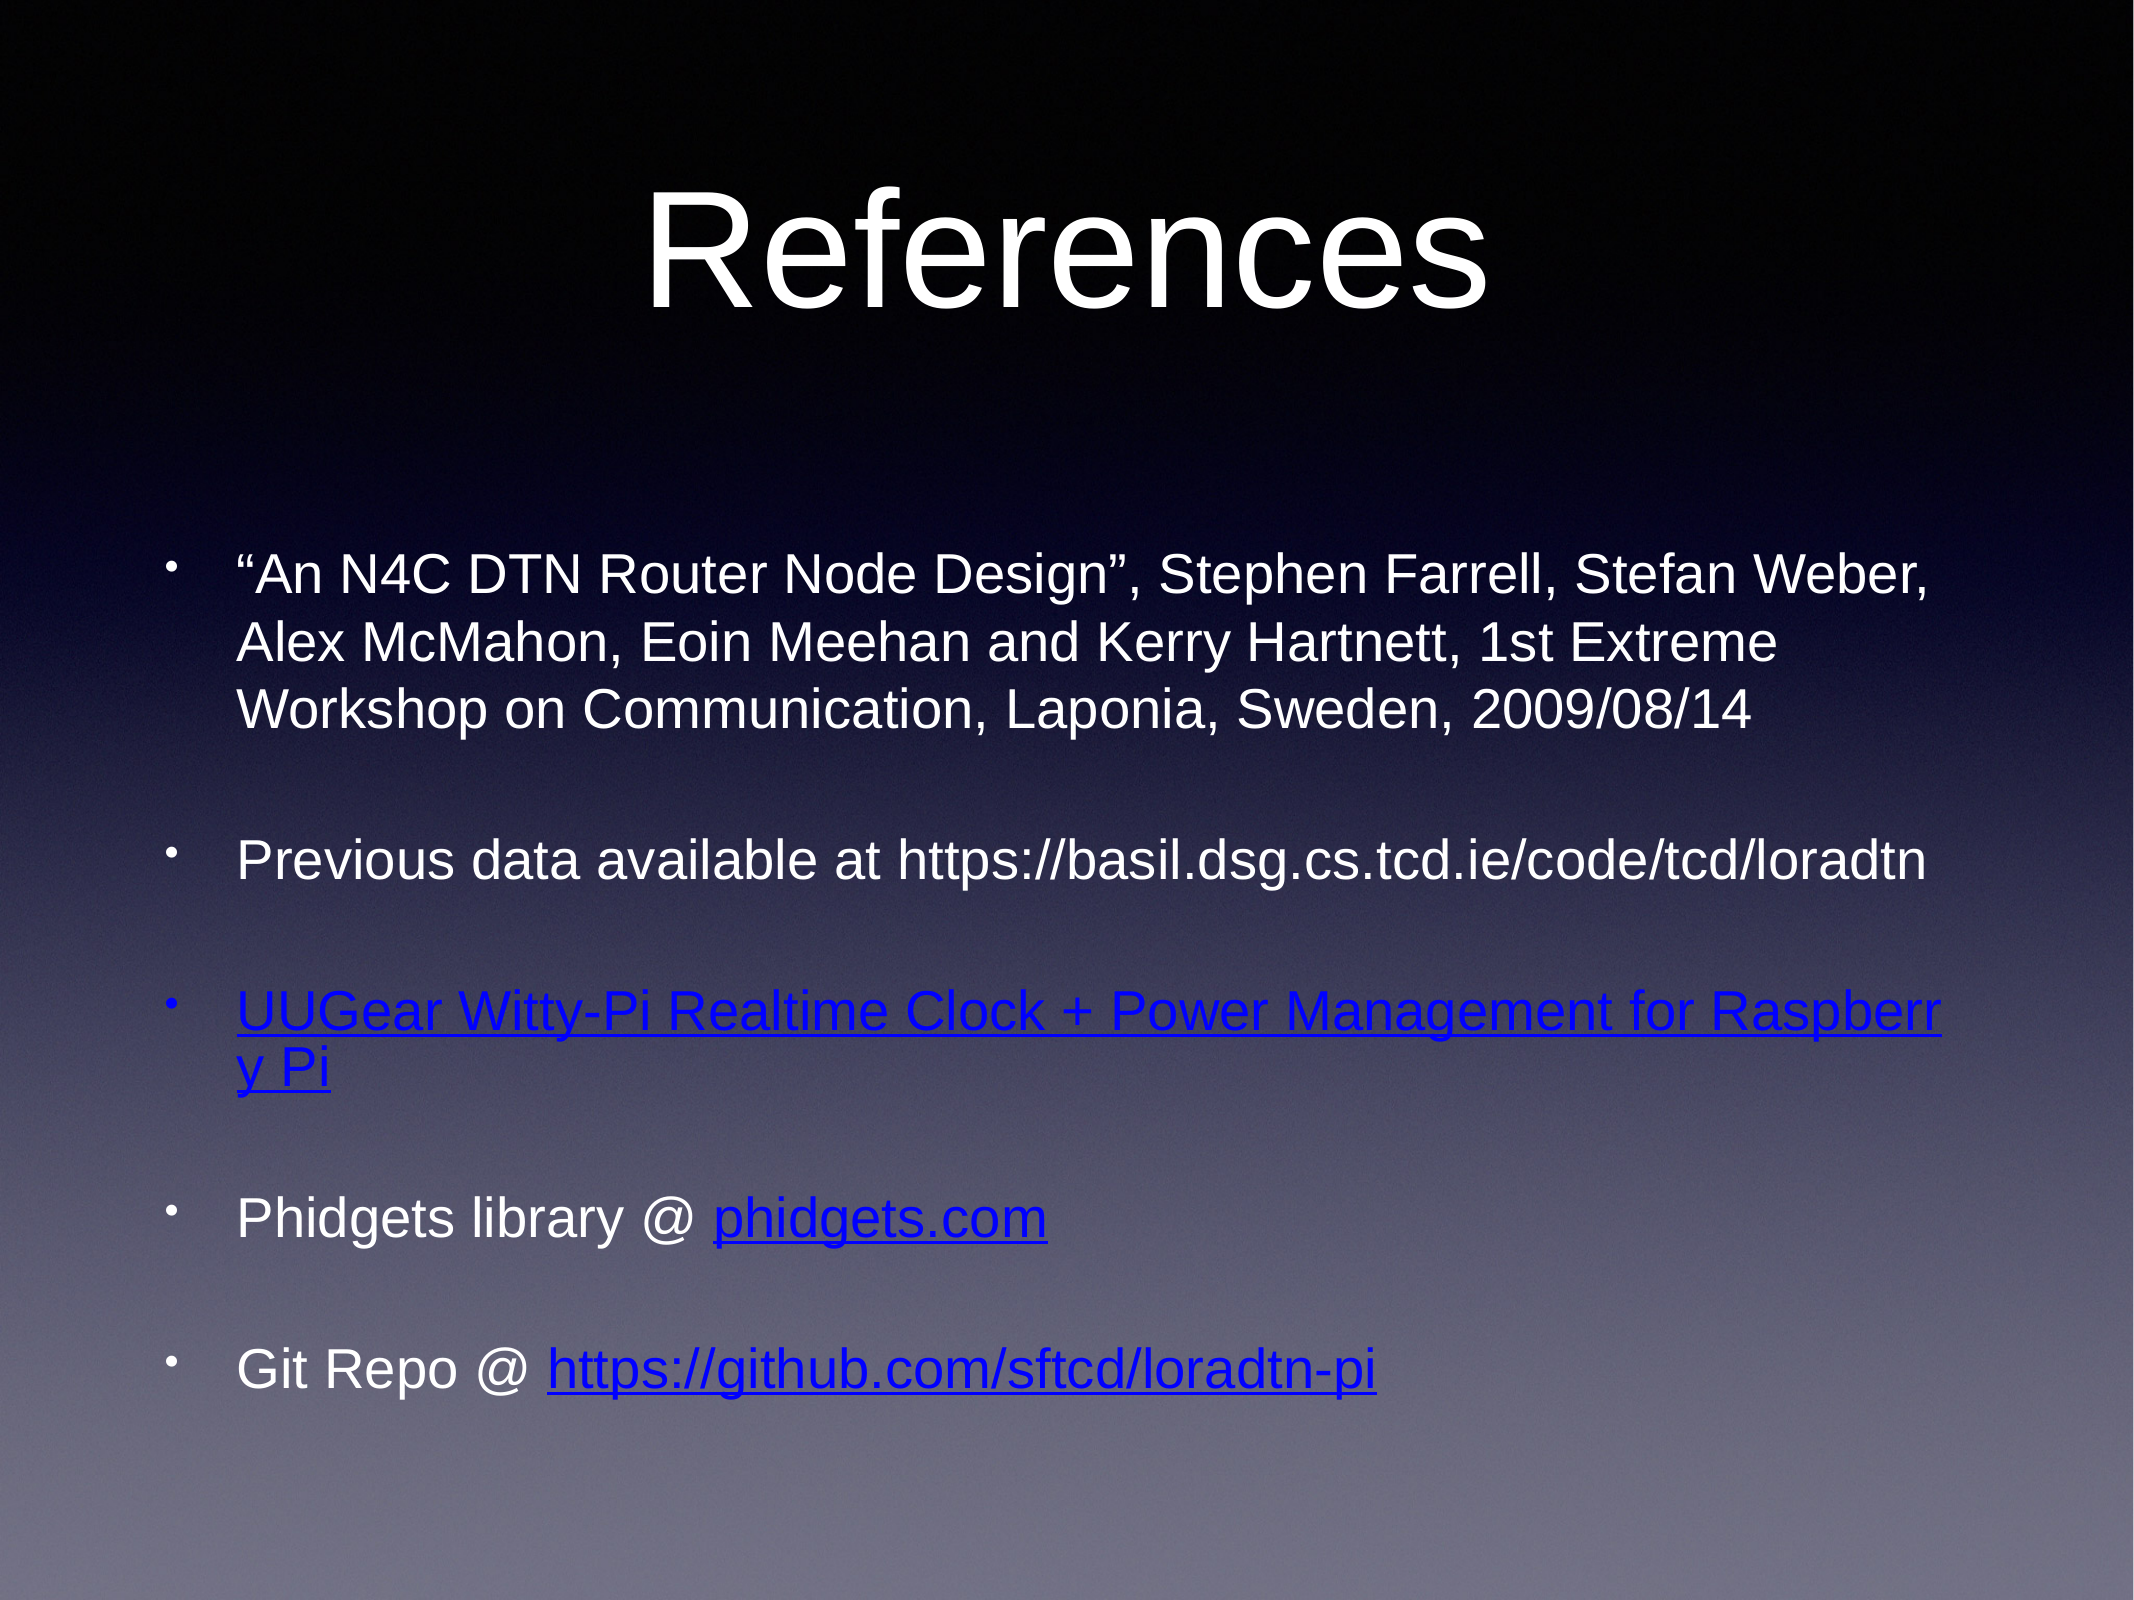

# References
“An N4C DTN Router Node Design”, Stephen Farrell, Stefan Weber, Alex McMahon, Eoin Meehan and Kerry Hartnett, 1st Extreme Workshop on Communication, Laponia, Sweden, 2009/08/14
Previous data available at https://basil.dsg.cs.tcd.ie/code/tcd/loradtn
UUGear Witty-Pi Realtime Clock + Power Management for Raspberry Pi
Phidgets library @ phidgets.com
Git Repo @ https://github.com/sftcd/loradtn-pi